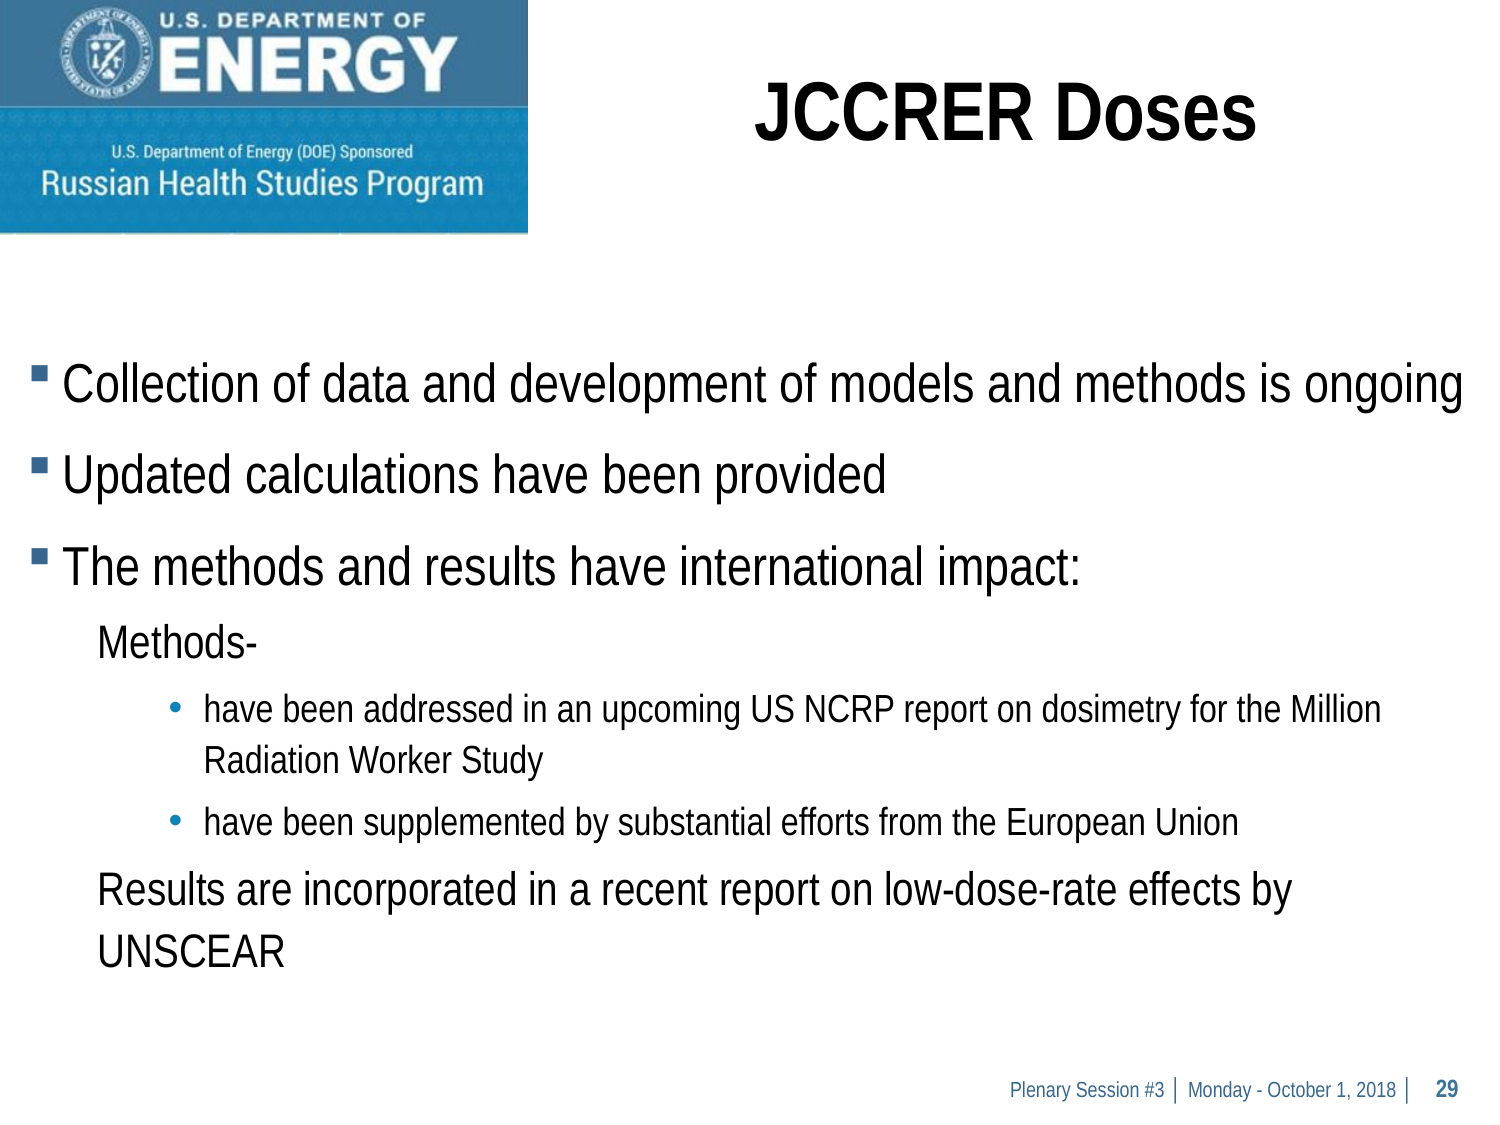

# JCCRER Doses
Collection of data and development of models and methods is ongoing
Updated calculations have been provided
The methods and results have international impact:
Methods-
have been addressed in an upcoming US NCRP report on dosimetry for the Million Radiation Worker Study
have been supplemented by substantial efforts from the European Union
Results are incorporated in a recent report on low-dose-rate effects by UNSCEAR
29